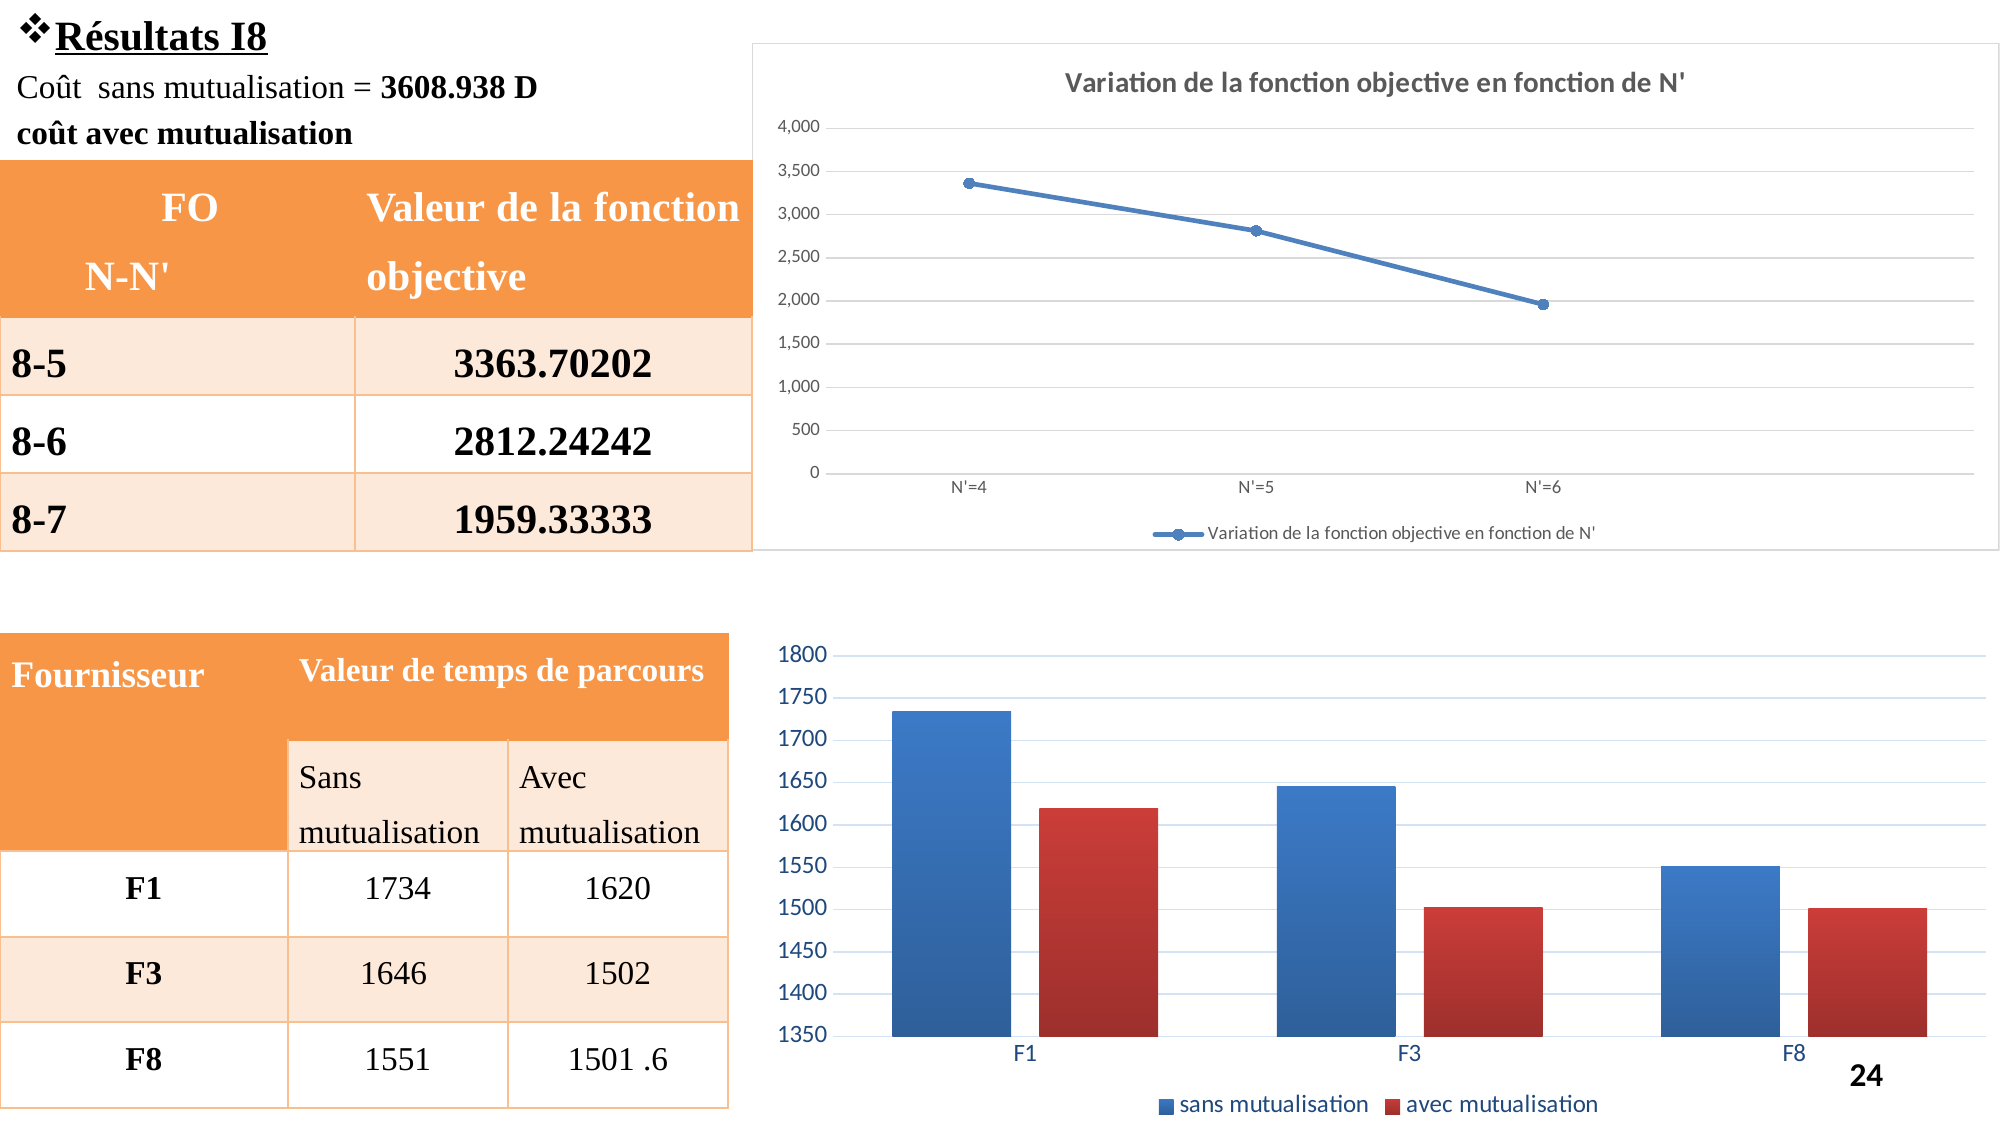

Résultats I8
Coût  sans mutualisation = 3608.938 D
coût avec mutualisation

### Chart: Variation de la fonction objective en fonction de N'

| Category | Variation de la fonction objective en fonction de N' |
|---|---|
| N'=4 | 3363.7020199999997 |
| N'=5 | 2812.2424199999987 |
| N'=6 | 1959.3333299999954 |
| FO N-N' | Valeur de la fonction objective |
| --- | --- |
| 8-5 | 3363.70202 |
| 8-6 | 2812.24242 |
| 8-7 | 1959.33333 |
| Fournisseur | Valeur de temps de parcours |  |
| --- | --- | --- |
|  | Sans mutualisation | Avec mutualisation |
| F1 | 1734 | 1620 |
| F3 | 1646 | 1502 |
| F8 | 1551 | 1501 .6 |

### Chart

| Category | sans mutualisation | avec mutualisation  |
|---|---|---|
| F1 | 1734.0 | 1620.0 |
| F3 | 1646.0 | 1502.0 |
| F8 | 1551.0 | 1501.6 |
24